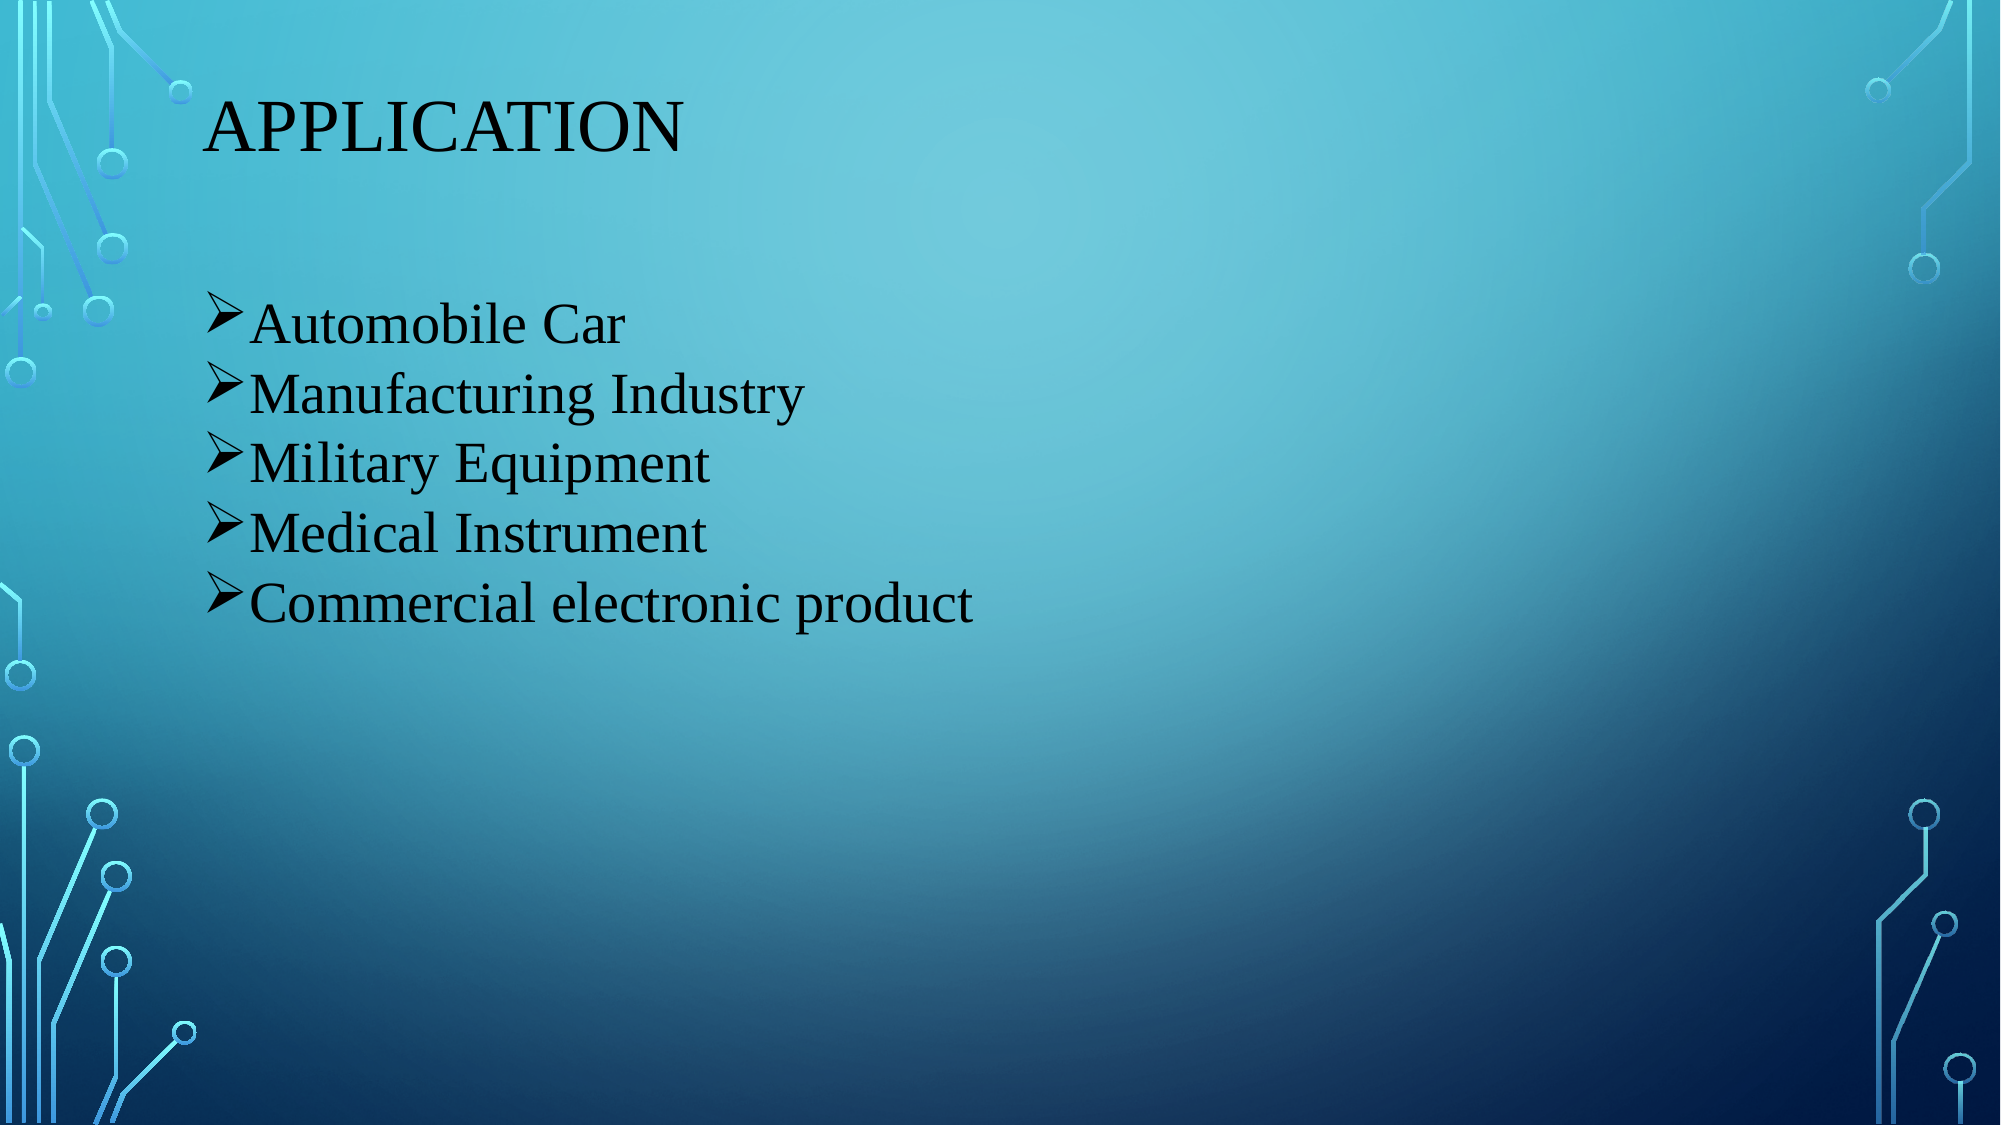

# Application
Automobile Car
Manufacturing Industry
Military Equipment
Medical Instrument
Commercial electronic product